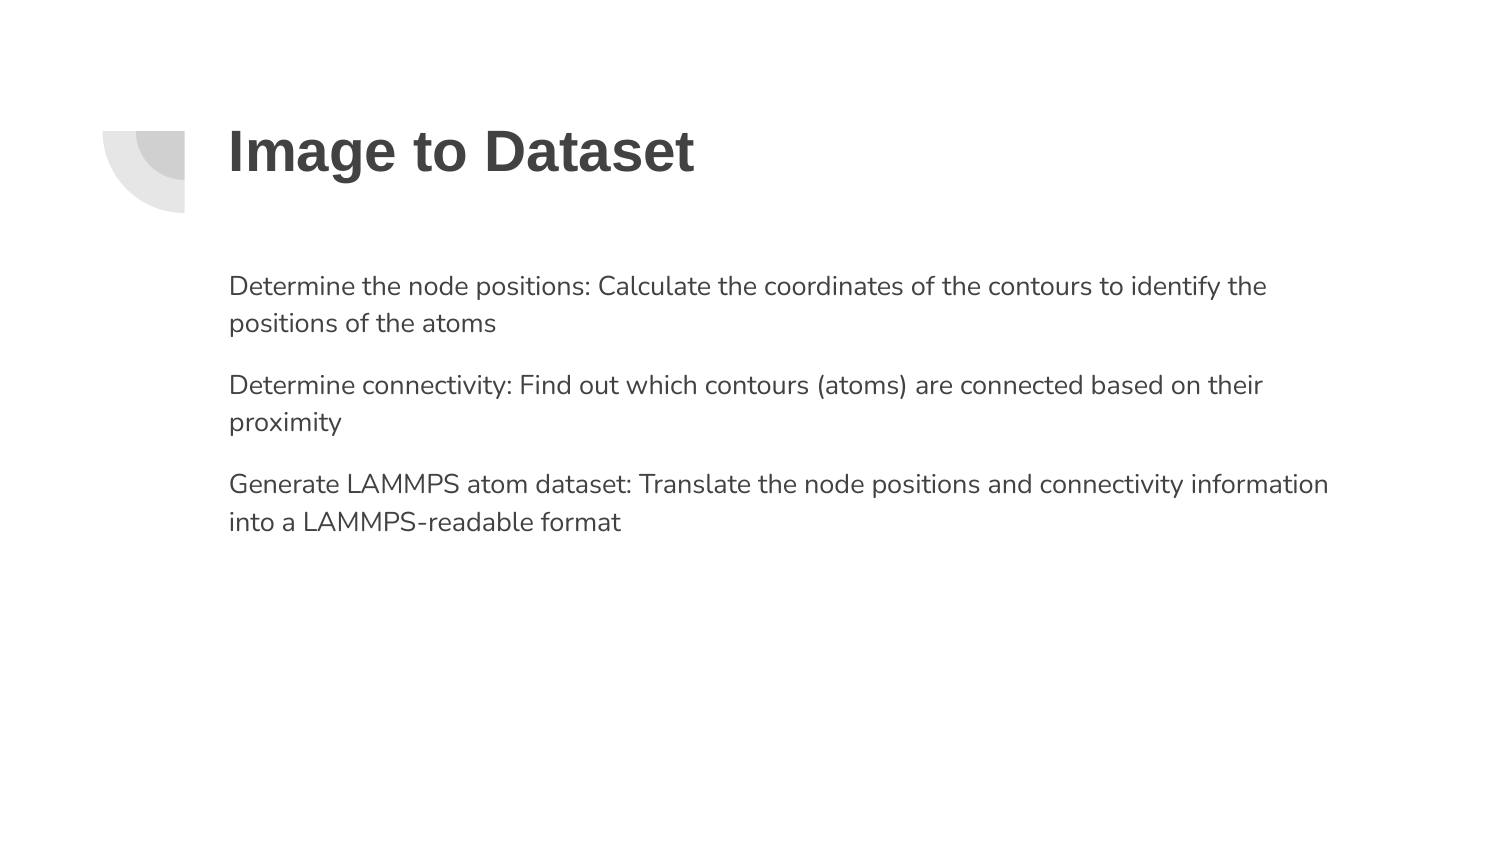

# Image to Dataset
Determine the node positions: Calculate the coordinates of the contours to identify the positions of the atoms
Determine connectivity: Find out which contours (atoms) are connected based on their proximity
Generate LAMMPS atom dataset: Translate the node positions and connectivity information into a LAMMPS-readable format